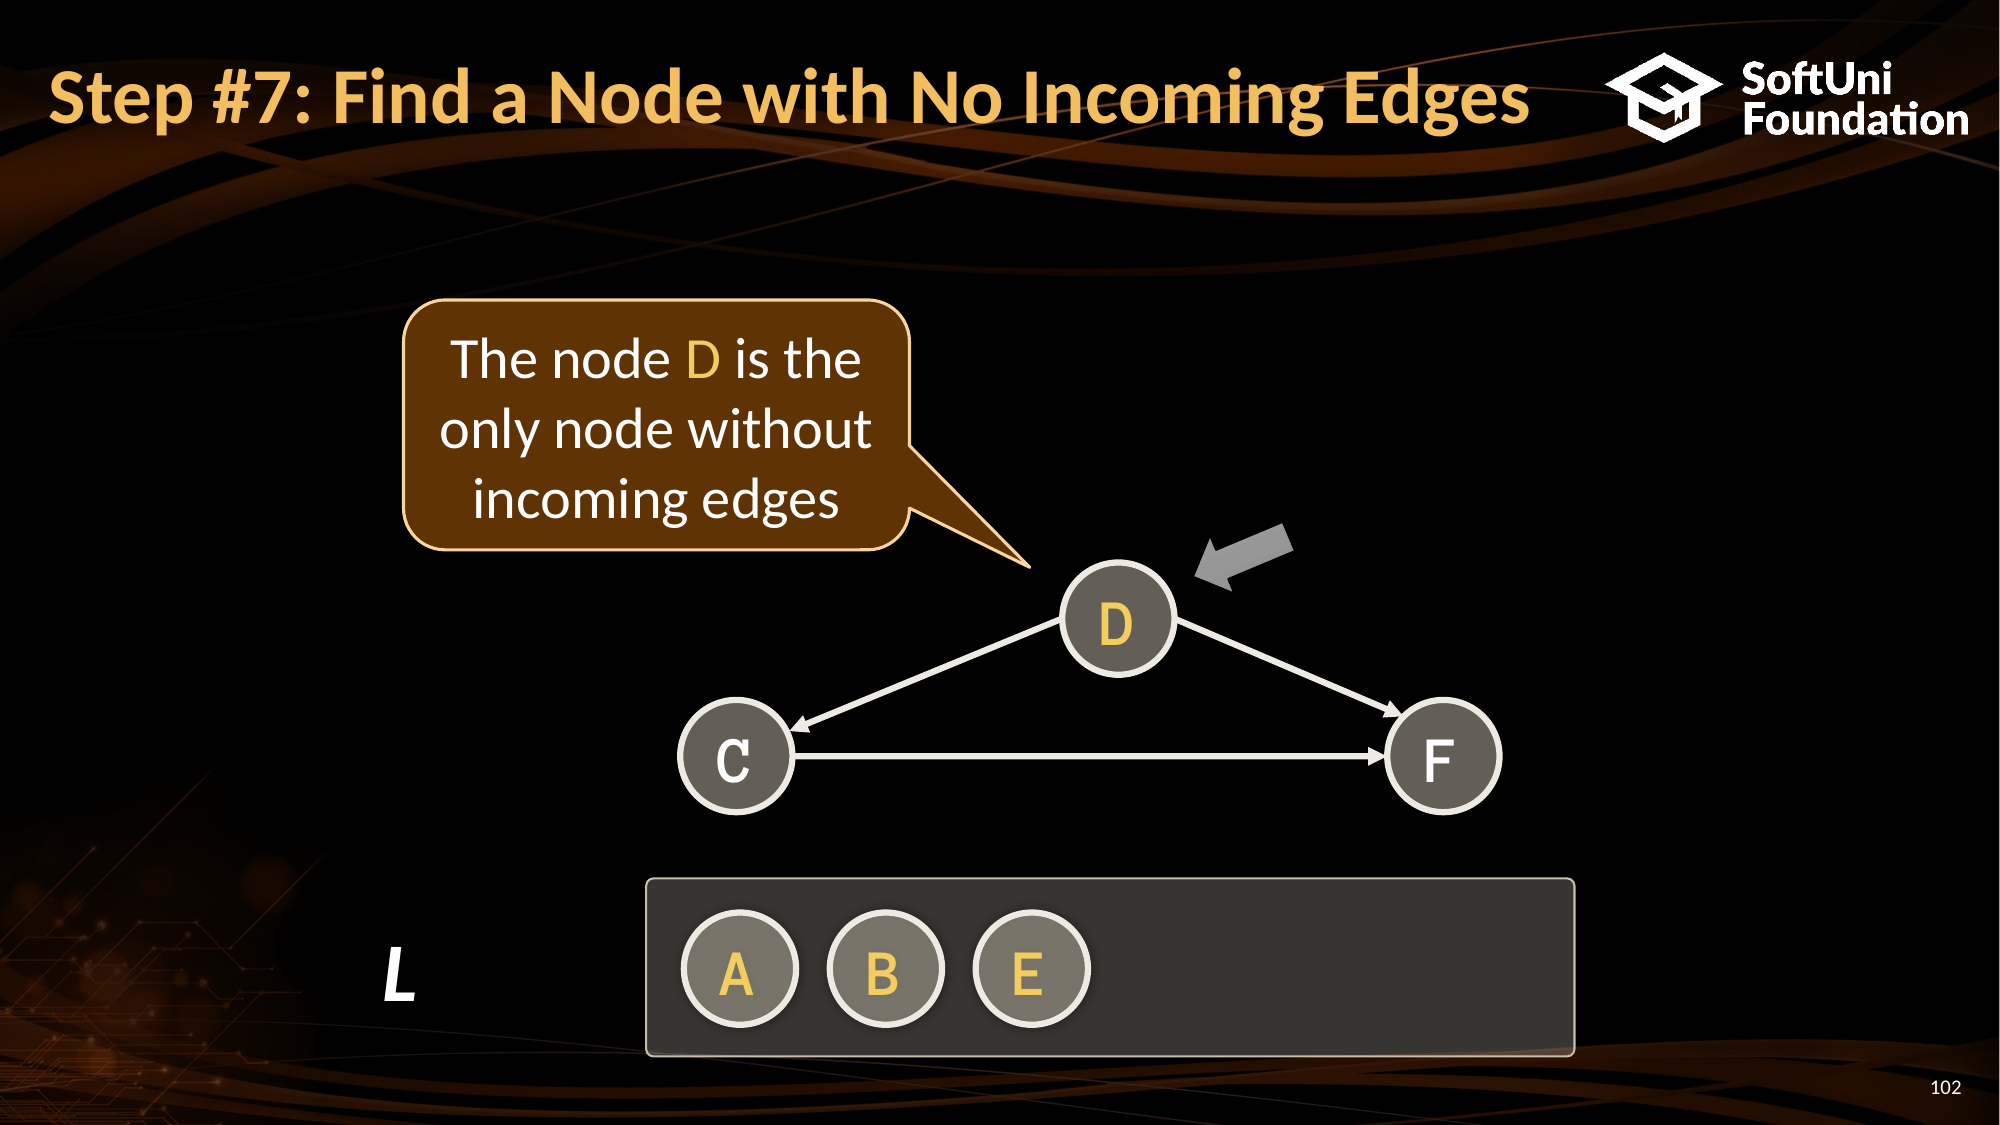

Step #7: Find a Node with No Incoming Edges

The node D is the only node without incoming edges

D

C
F

L
A
B
E
102